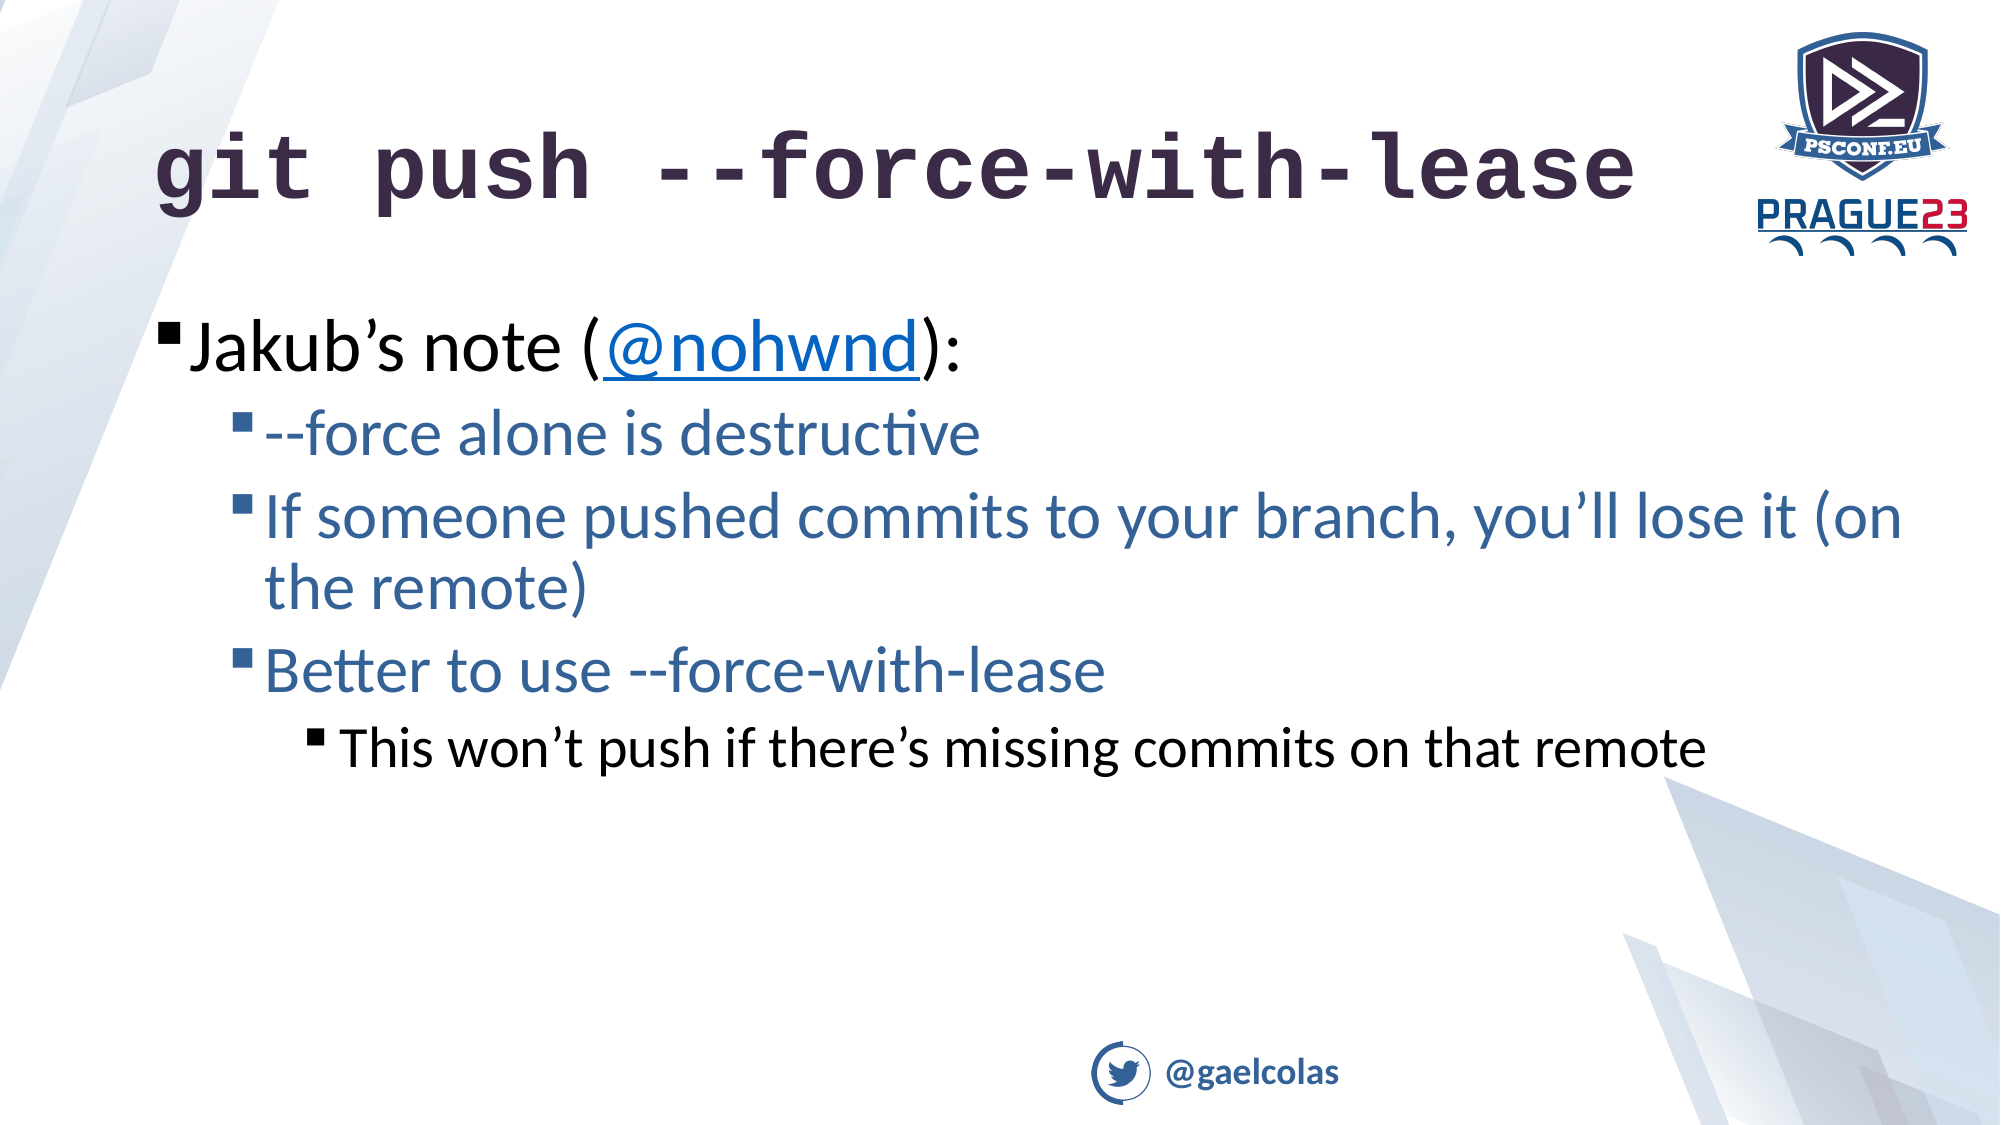

# git push --force-with-lease
Jakub’s note (@nohwnd):
--force alone is destructive
If someone pushed commits to your branch, you’ll lose it (on the remote)
Better to use --force-with-lease
This won’t push if there’s missing commits on that remote